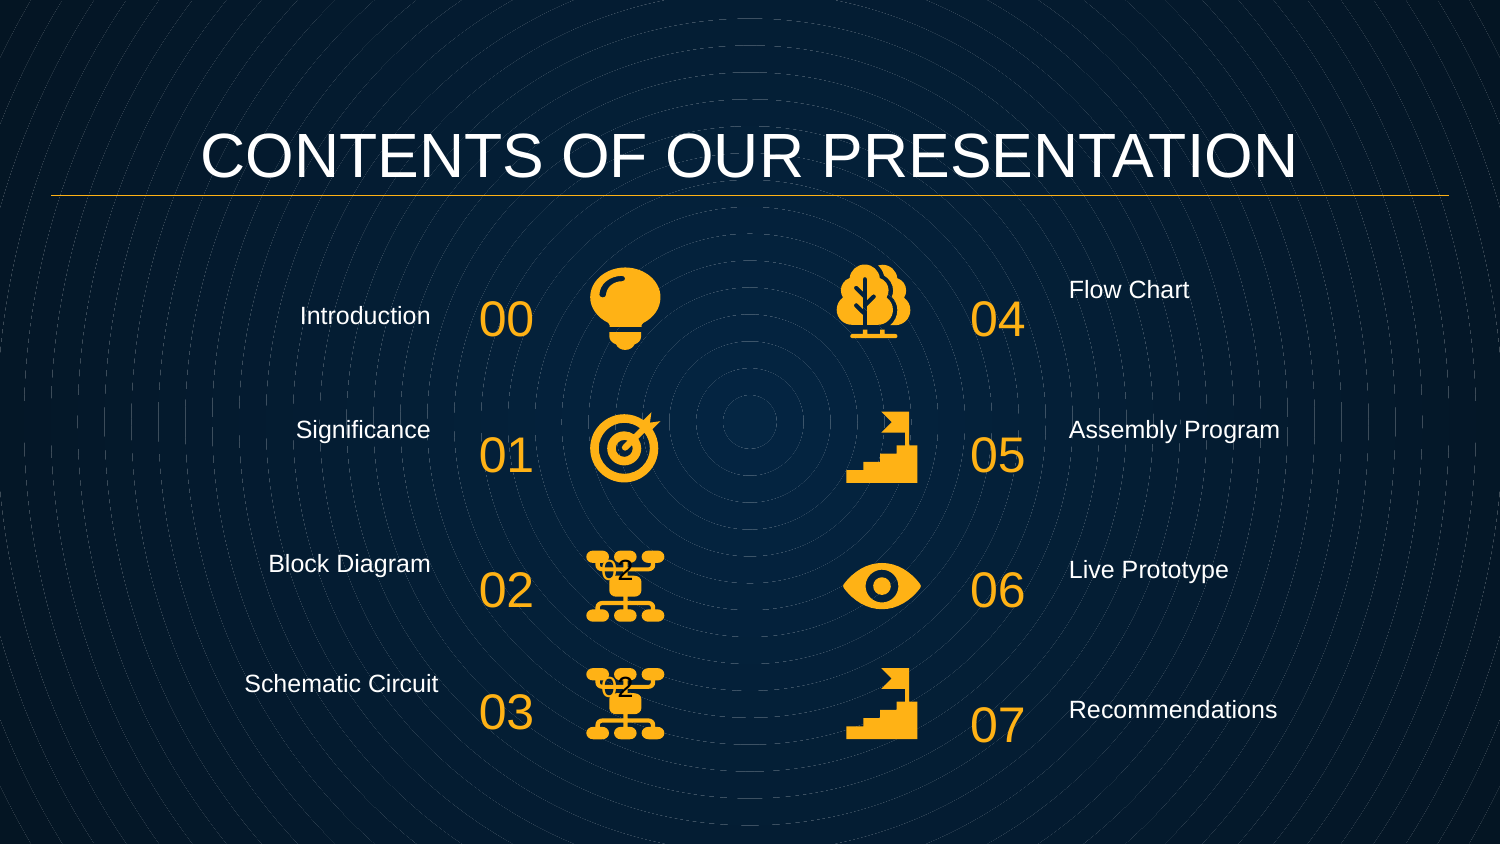

# CONTENTS OF OUR PRESENTATION
00
04

Flow Chart
Introduction
01
05

Significance
Assembly Program
02
06
02

Block Diagram

Live Prototype
03
02

07

Schematic Circuit
Recommendations